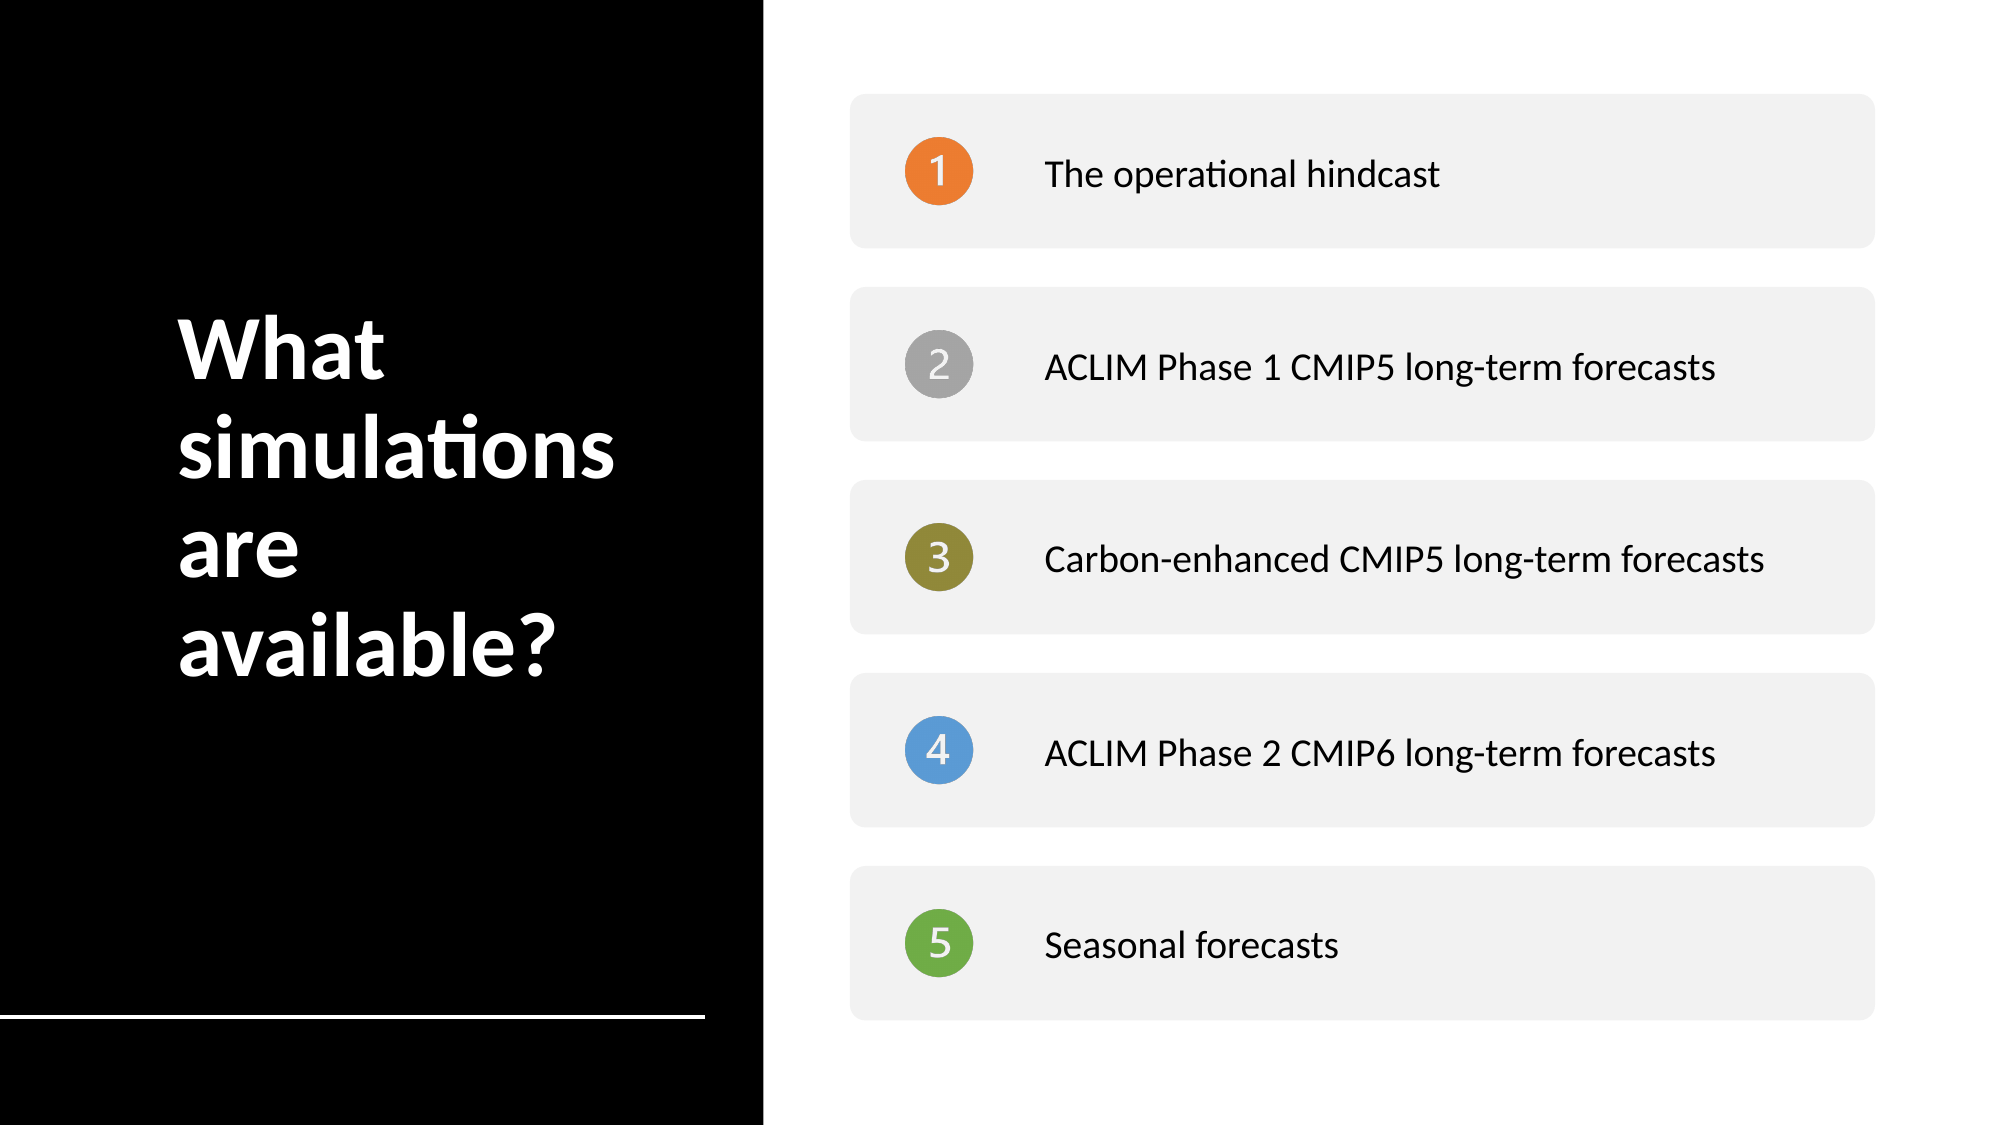

What simulations are available?

The operational hindcast

ACLIM Phase 1 CMIP5 long-term forecasts

Carbon-enhanced CMIP5 long-term forecasts

ACLIM Phase 2 CMIP6 long-term forecasts

Seasonal forecasts